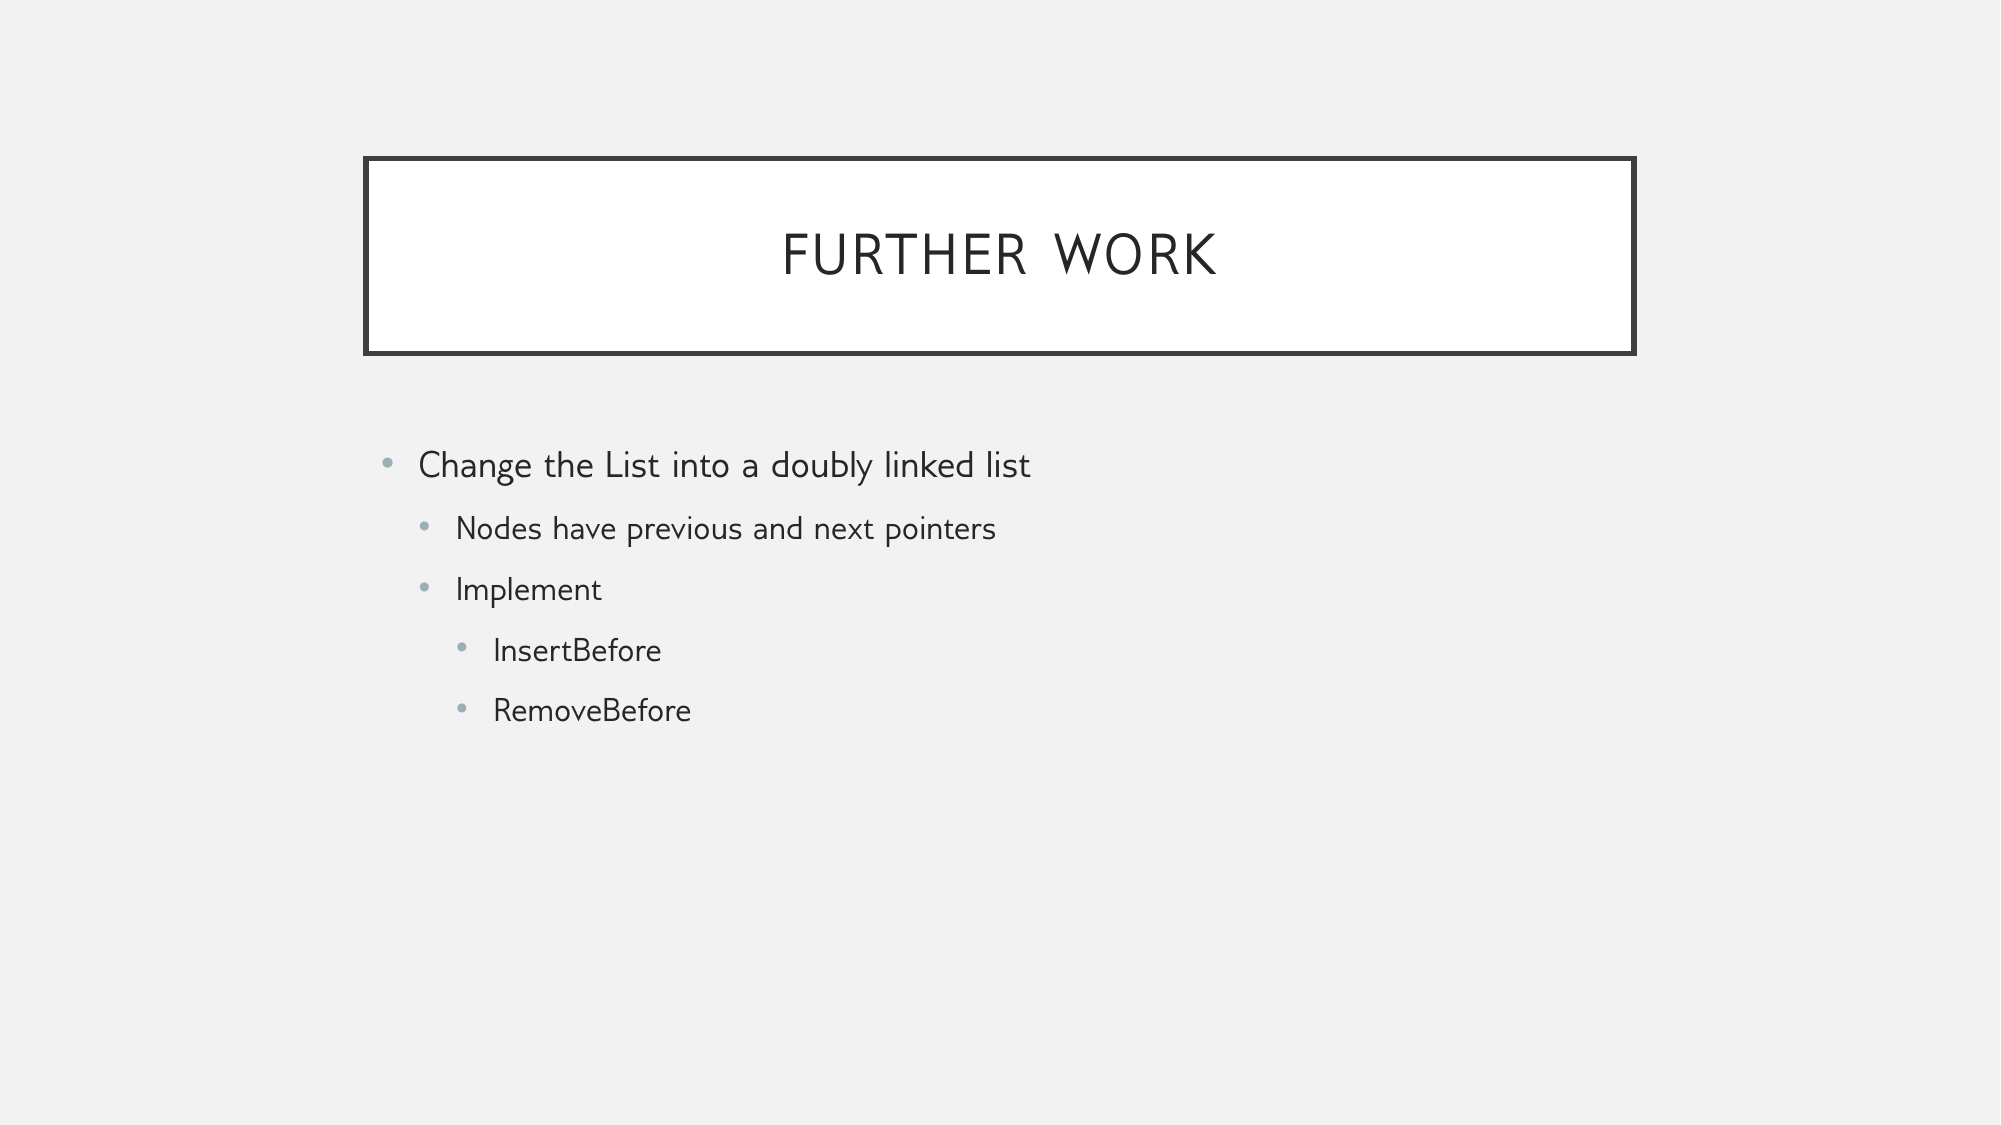

# Further Work
Change the List into a doubly linked list
Nodes have previous and next pointers
Implement
InsertBefore
RemoveBefore